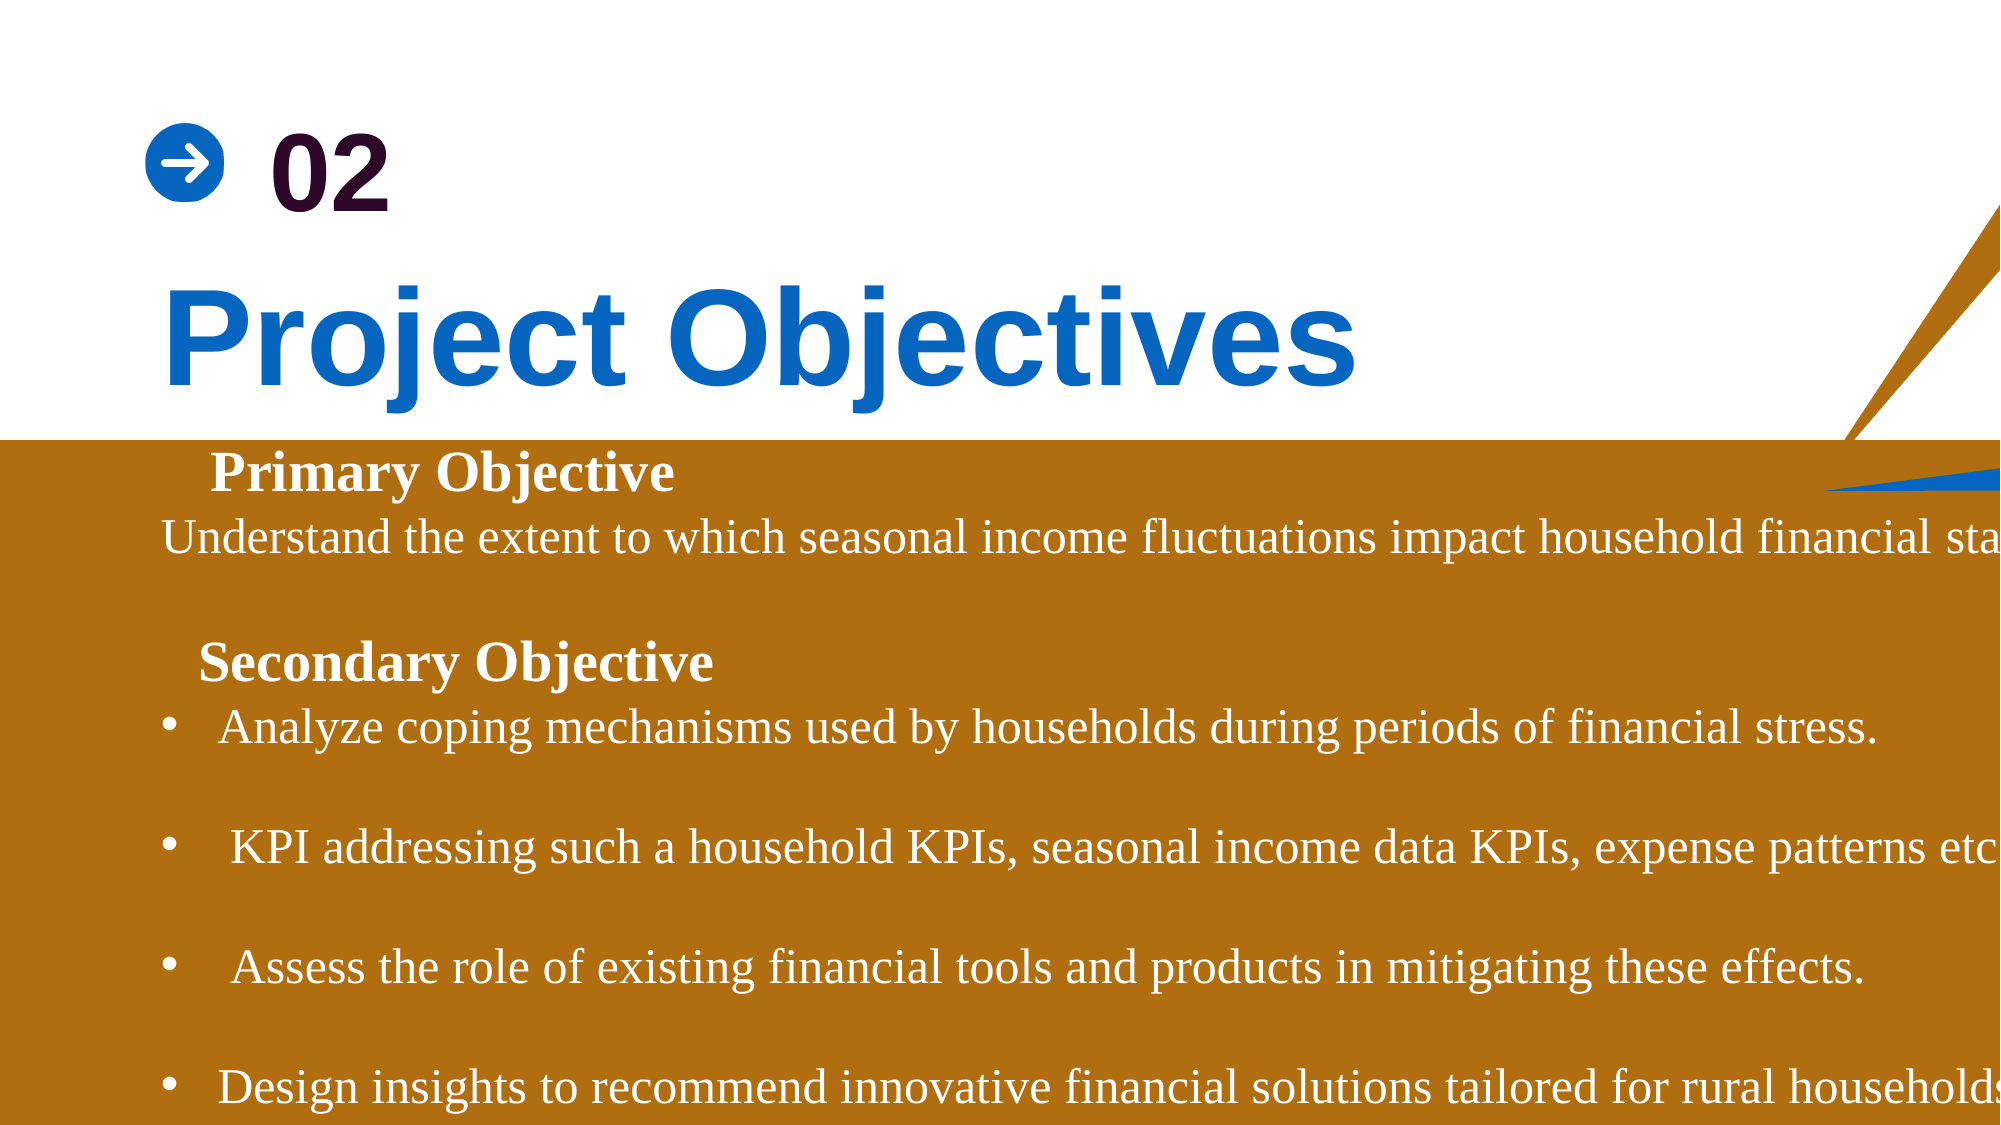

02

Project Objectives
Primary Objective
Understand the extent to which seasonal income fluctuations impact household financial stability

   Secondary Objective
Analyze coping mechanisms used by households during periods of financial stress.

 KPI addressing such a household KPIs, seasonal income data KPIs, expense patterns etc

 Assess the role of existing financial tools and products in mitigating these effects.

Design insights to recommend innovative financial solutions tailored for rural households experiencing seasonal income variations.